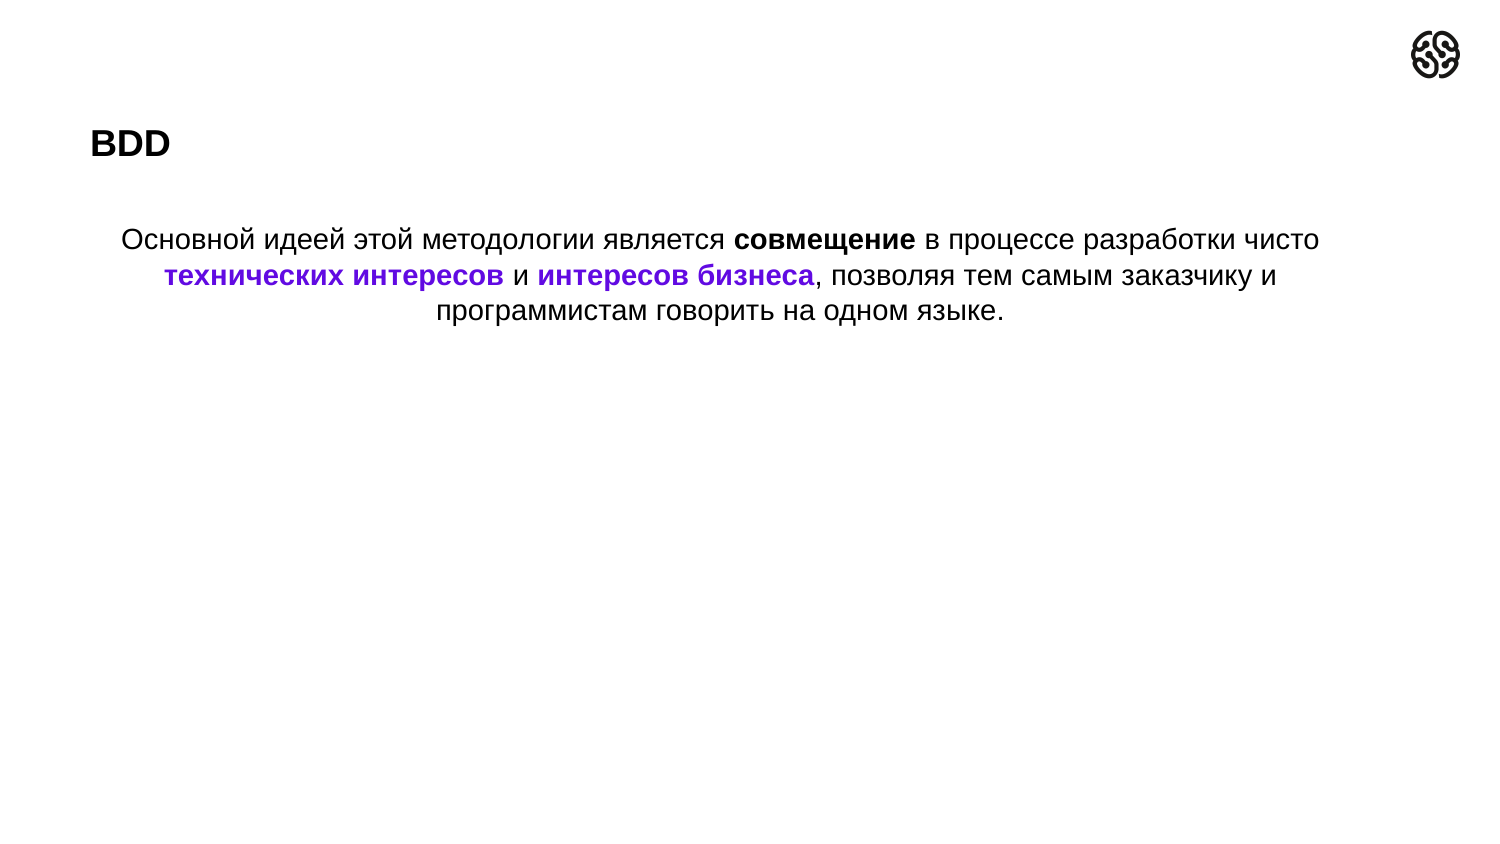

# BDD
Основной идеей этой методологии является совмещение в процессе разработки чисто технических интересов и интересов бизнеса, позволяя тем самым заказчику и программистам говорить на одном языке.